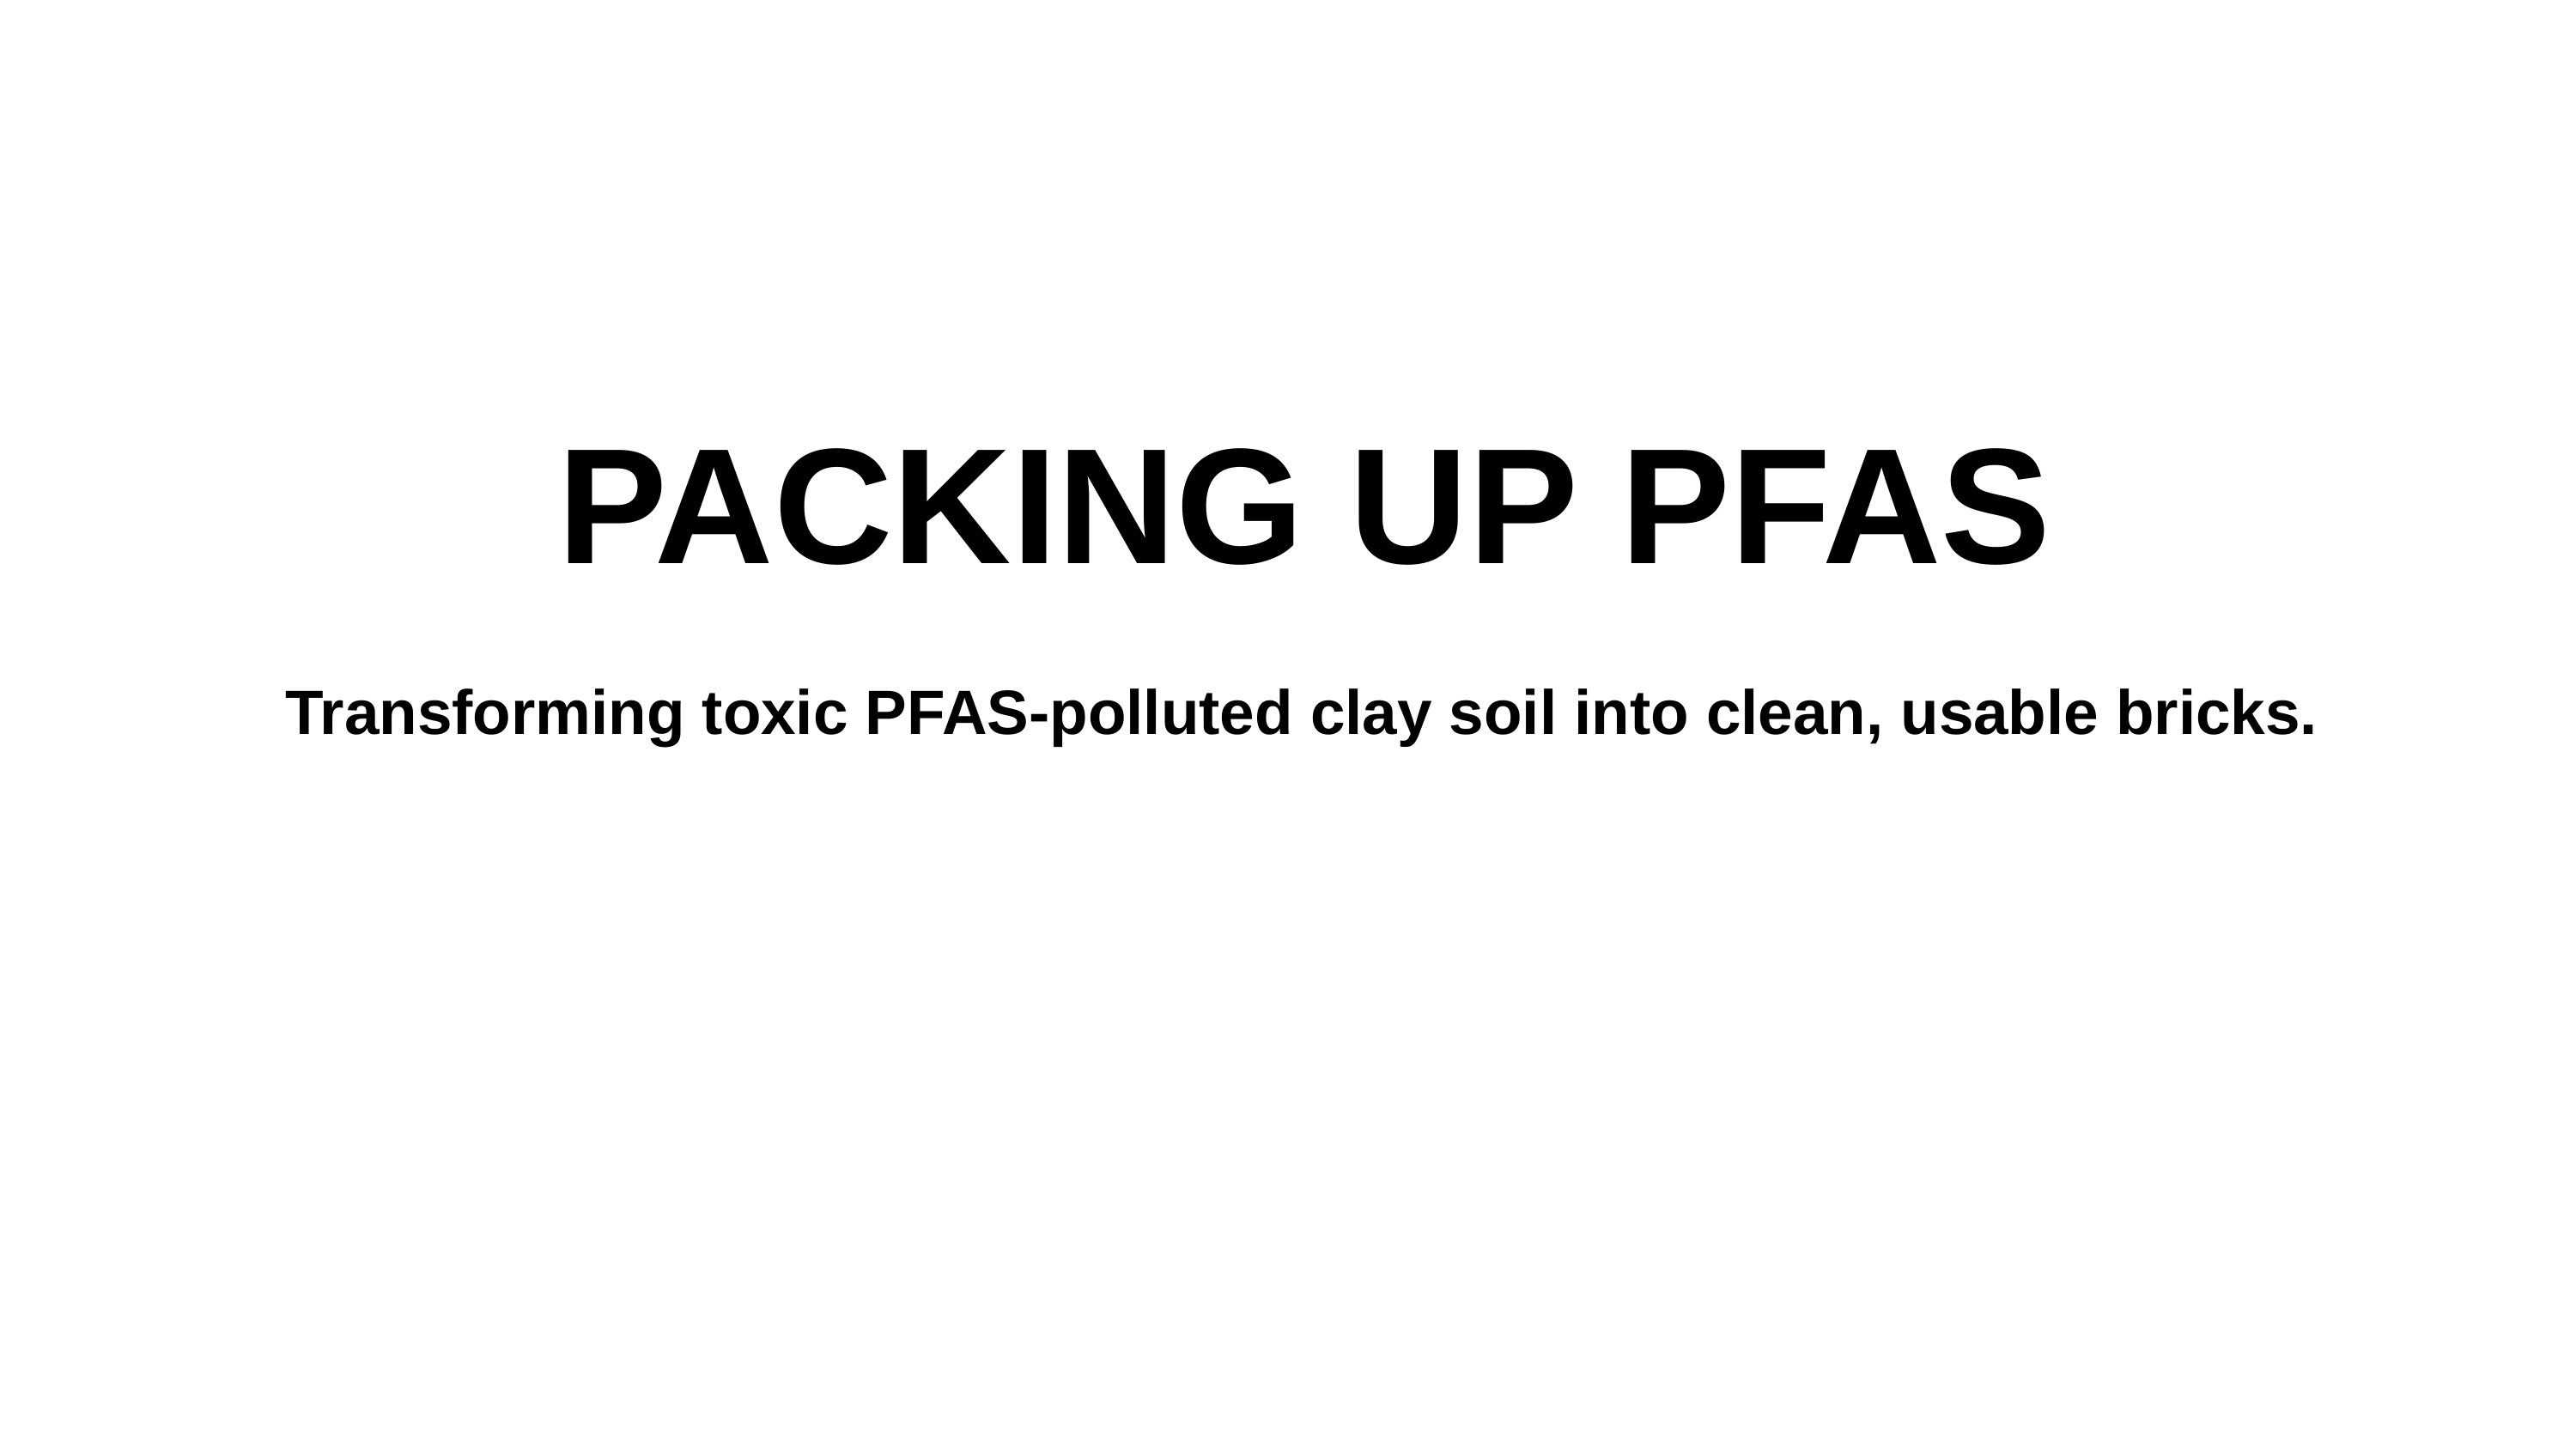

PACKING UP PFAS
Transforming toxic PFAS-polluted clay soil into clean, usable bricks.